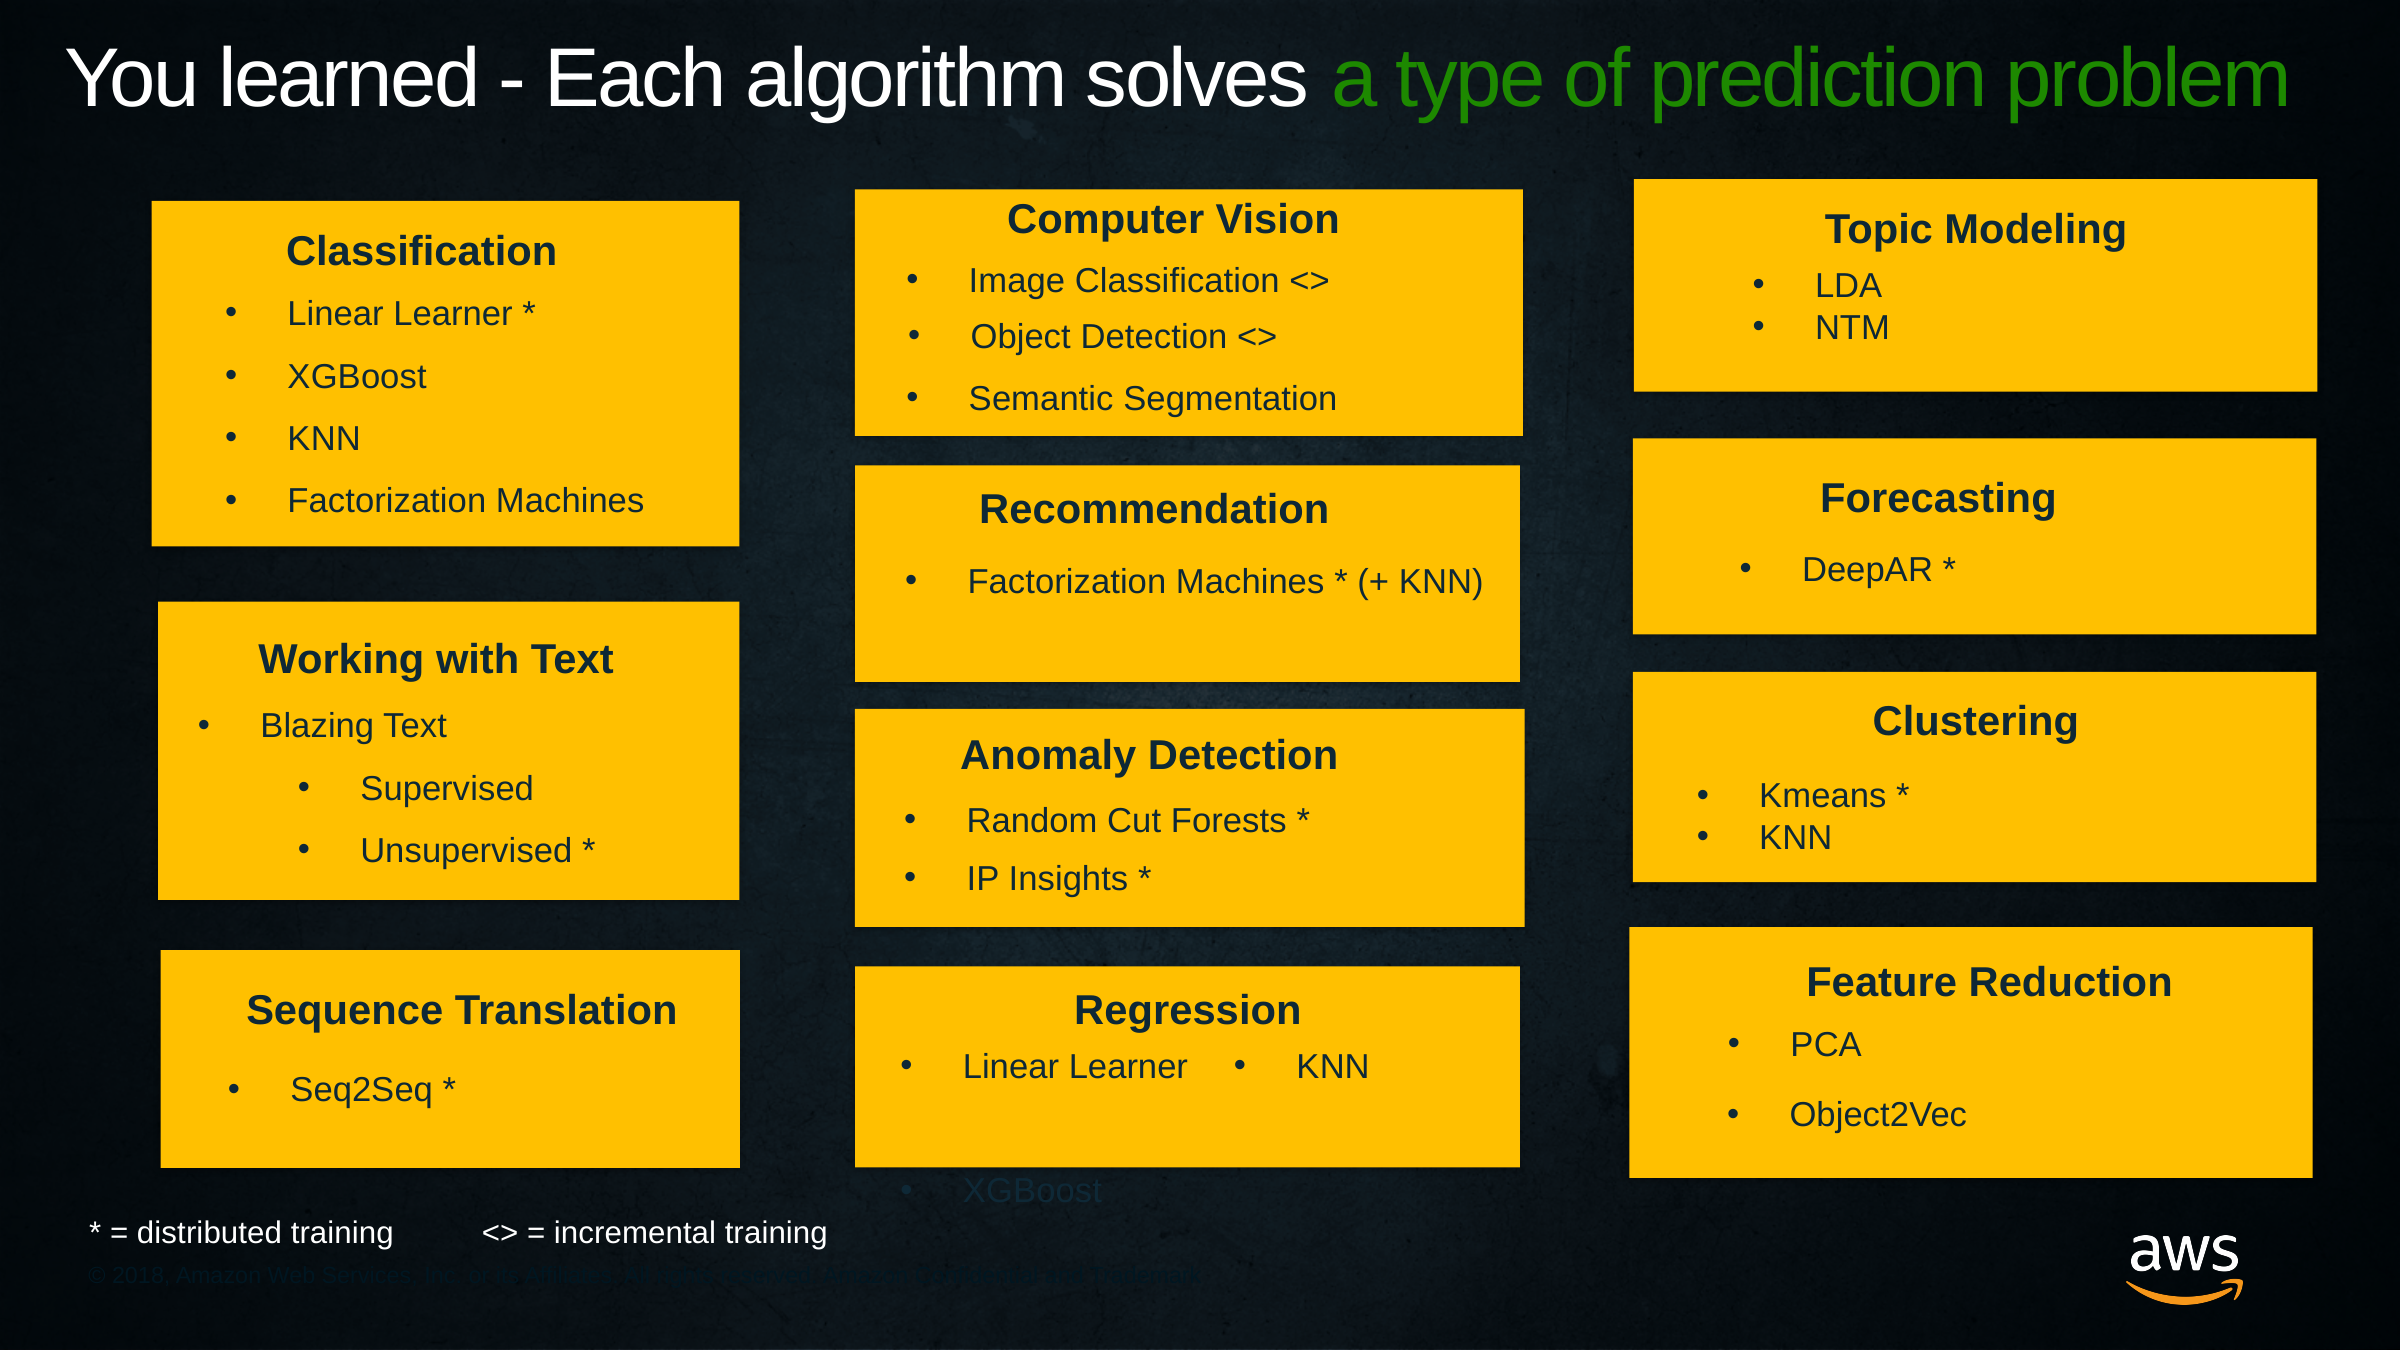

You learned - Each algorithm solves a type of prediction problem

Computer Vision

Topic Modeling

Classification
Image Classification <>
LDA
NTM
Linear Learner *
XGBoost
KNN
Factorization Machines
Object Detection <>
Semantic Segmentation

Forecasting

Recommendation
DeepAR *
Factorization Machines * (+ KNN)

Working with Text

Blazing Text
Supervised
Unsupervised *
Clustering

Anomaly Detection
Kmeans *
KNN
Random Cut Forests *
IP Insights *

Feature Reduction

Regression
Sequence Translation
PCA
Linear Learner

XGBoost
KNN
Seq2Seq *
Object2Vec
<> = incremental training
* = distributed training